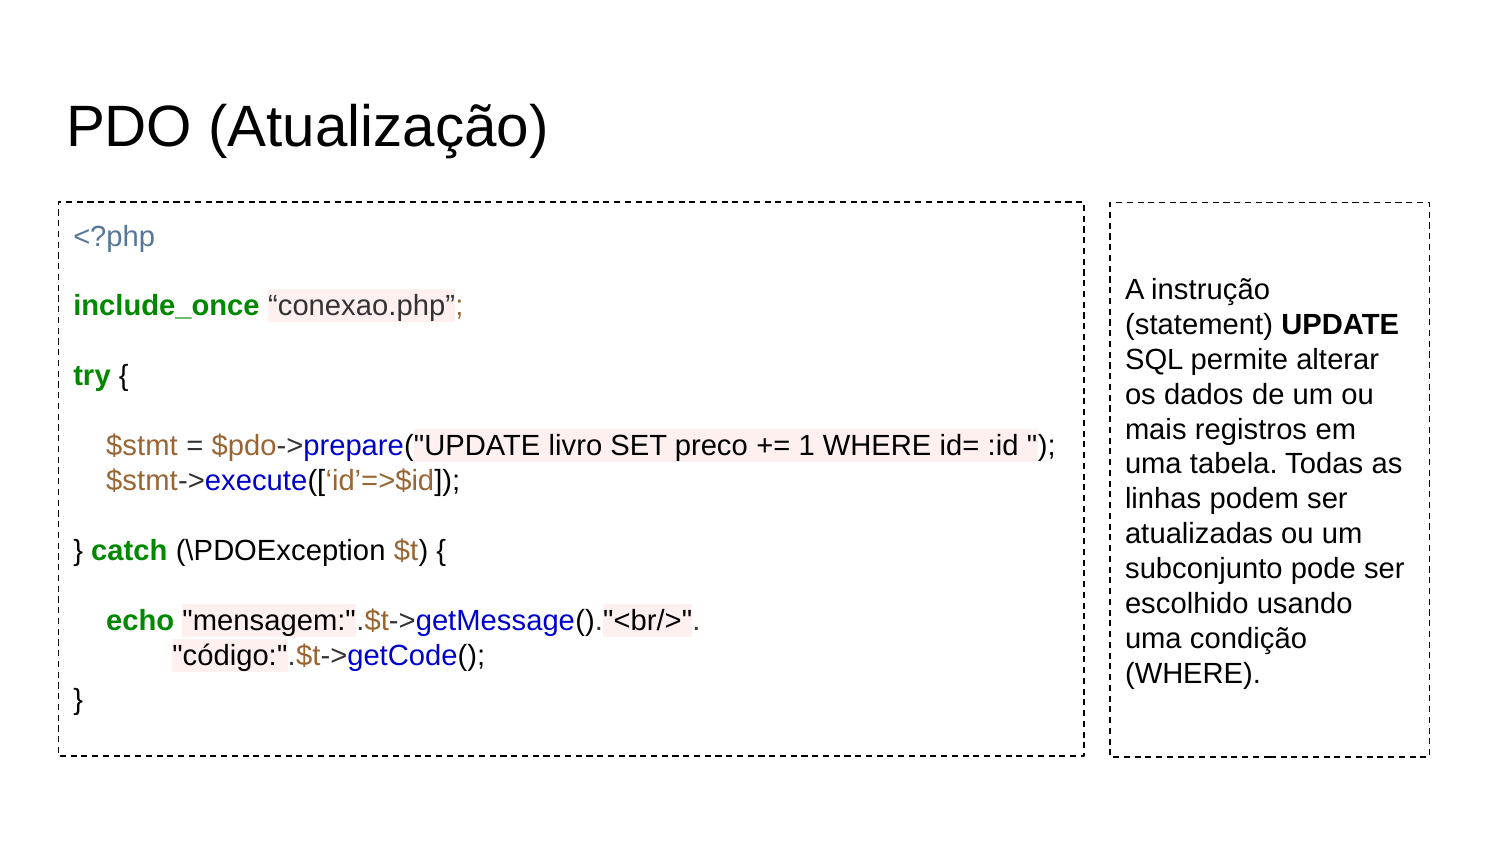

# PDO (Atualização)
<?php

include_once “conexao.php”;

try {

    $stmt = $pdo->prepare("UPDATE livro SET preco += 1 WHERE id= :id ");
    $stmt->execute([‘id’=>$id]);
} catch (\PDOException $t) {
    echo "mensagem:".$t->getMessage()."<br/>".
            "código:".$t->getCode();
}

A instrução (statement) UPDATE SQL permite alterar os dados de um ou mais registros em uma tabela. Todas as linhas podem ser atualizadas ou um subconjunto pode ser escolhido usando uma condição (WHERE).